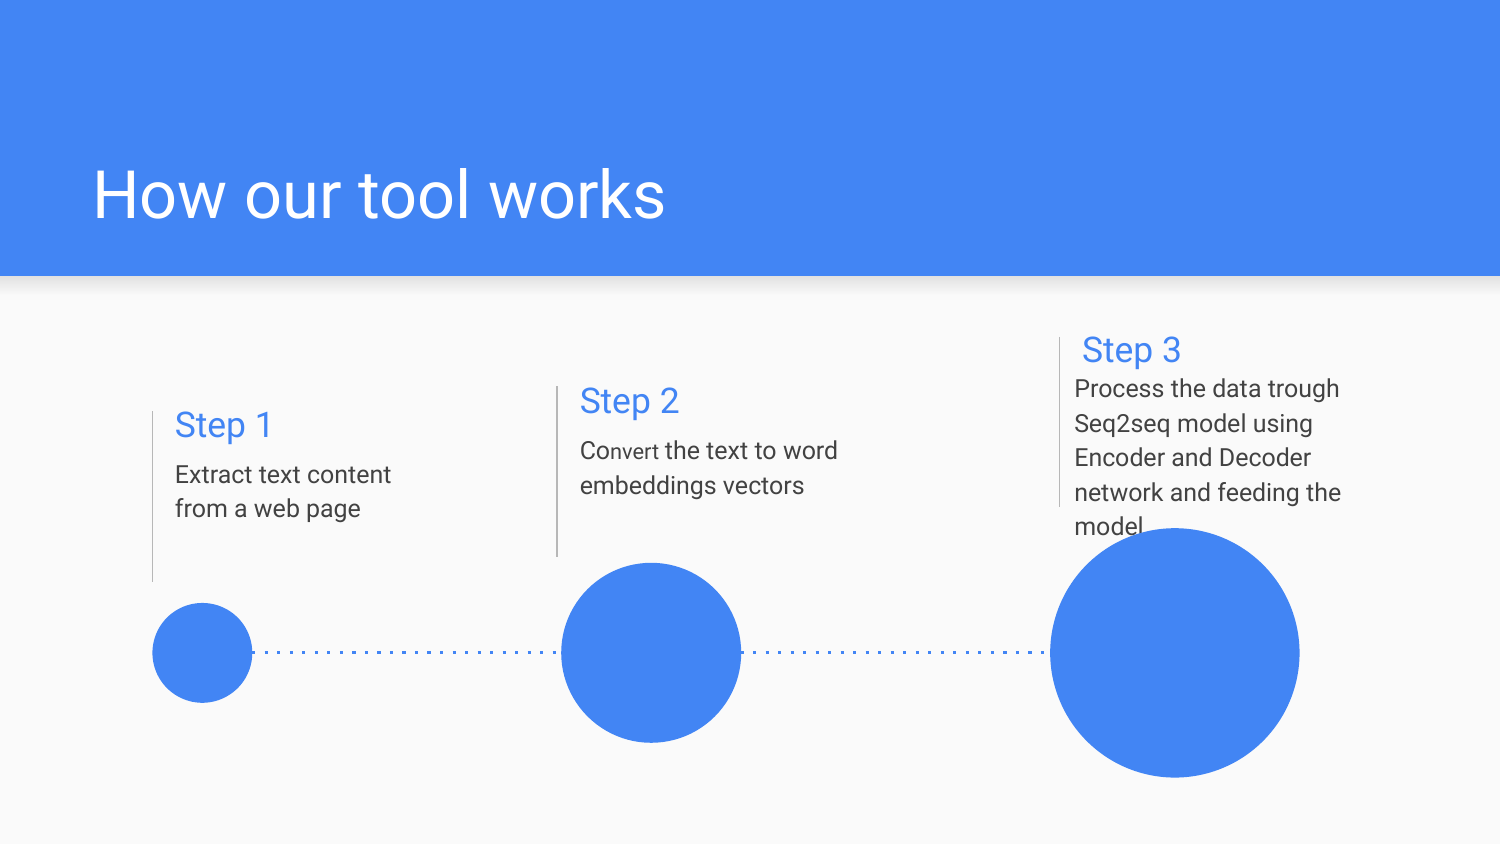

# How our tool works
Step 3
Process the data trough Seq2seq model using Encoder and Decoder network and feeding the model
Step 2
Step 1
Convert the text to word embeddings vectors
Extract text content from a web page